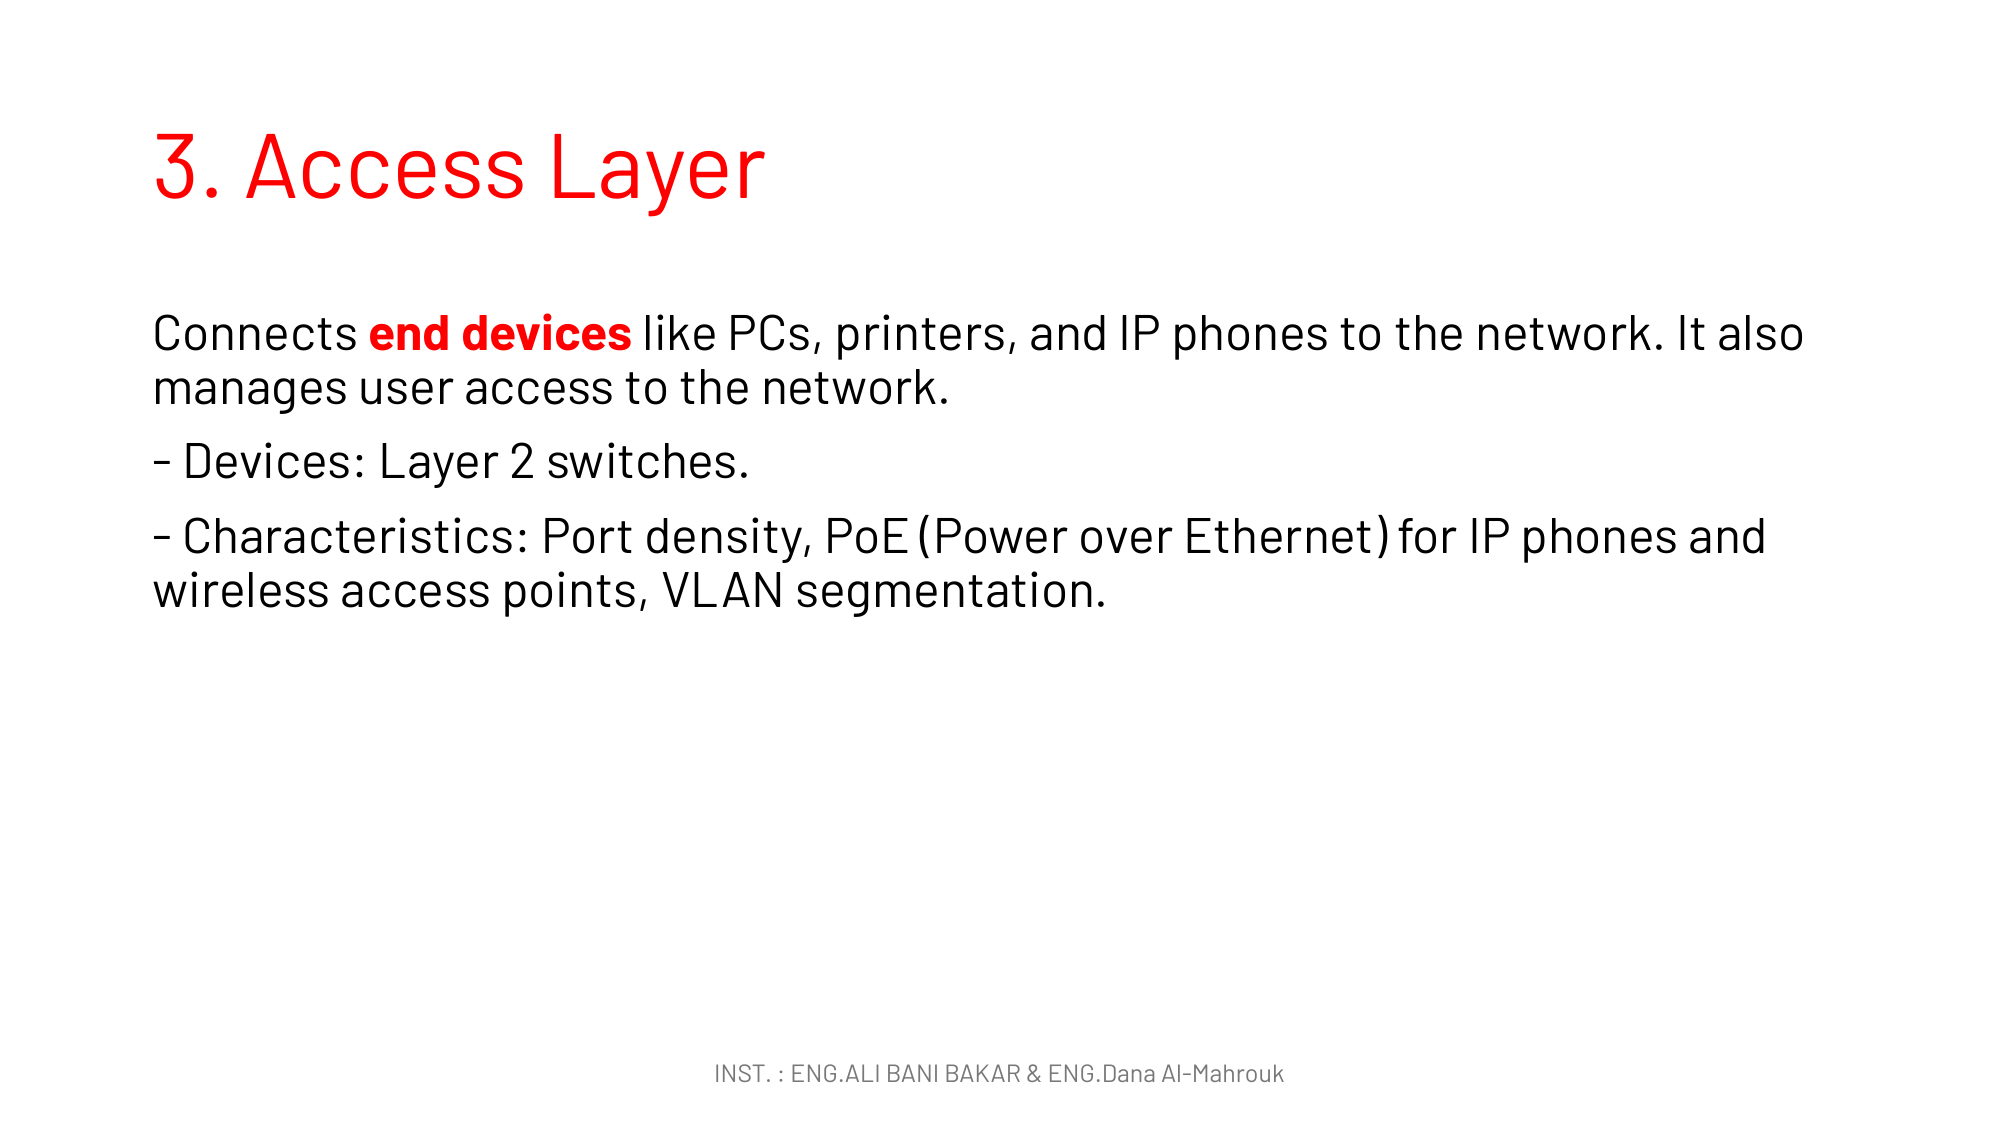

# 3. Access Layer
Connects end devices like PCs, printers, and IP phones to the network. It also manages user access to the network.
- Devices: Layer 2 switches.
- Characteristics: Port density, PoE (Power over Ethernet) for IP phones and wireless access points, VLAN segmentation.

INST. : ENG.ALI BANI BAKAR & ENG.Dana Al-Mahrouk